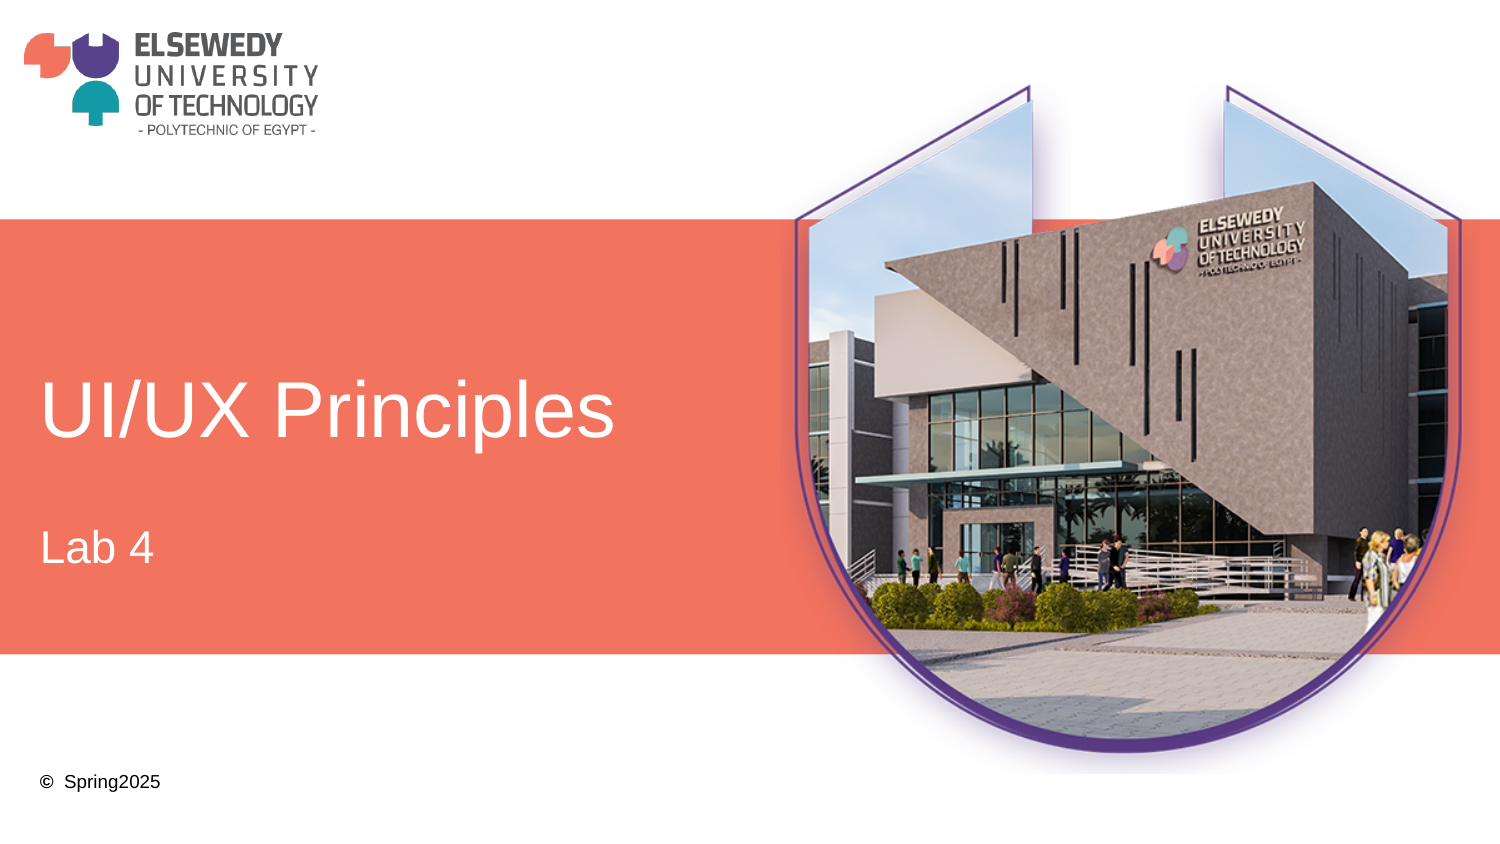

# UI/UX Principles
Lab 4
©  Spring2025